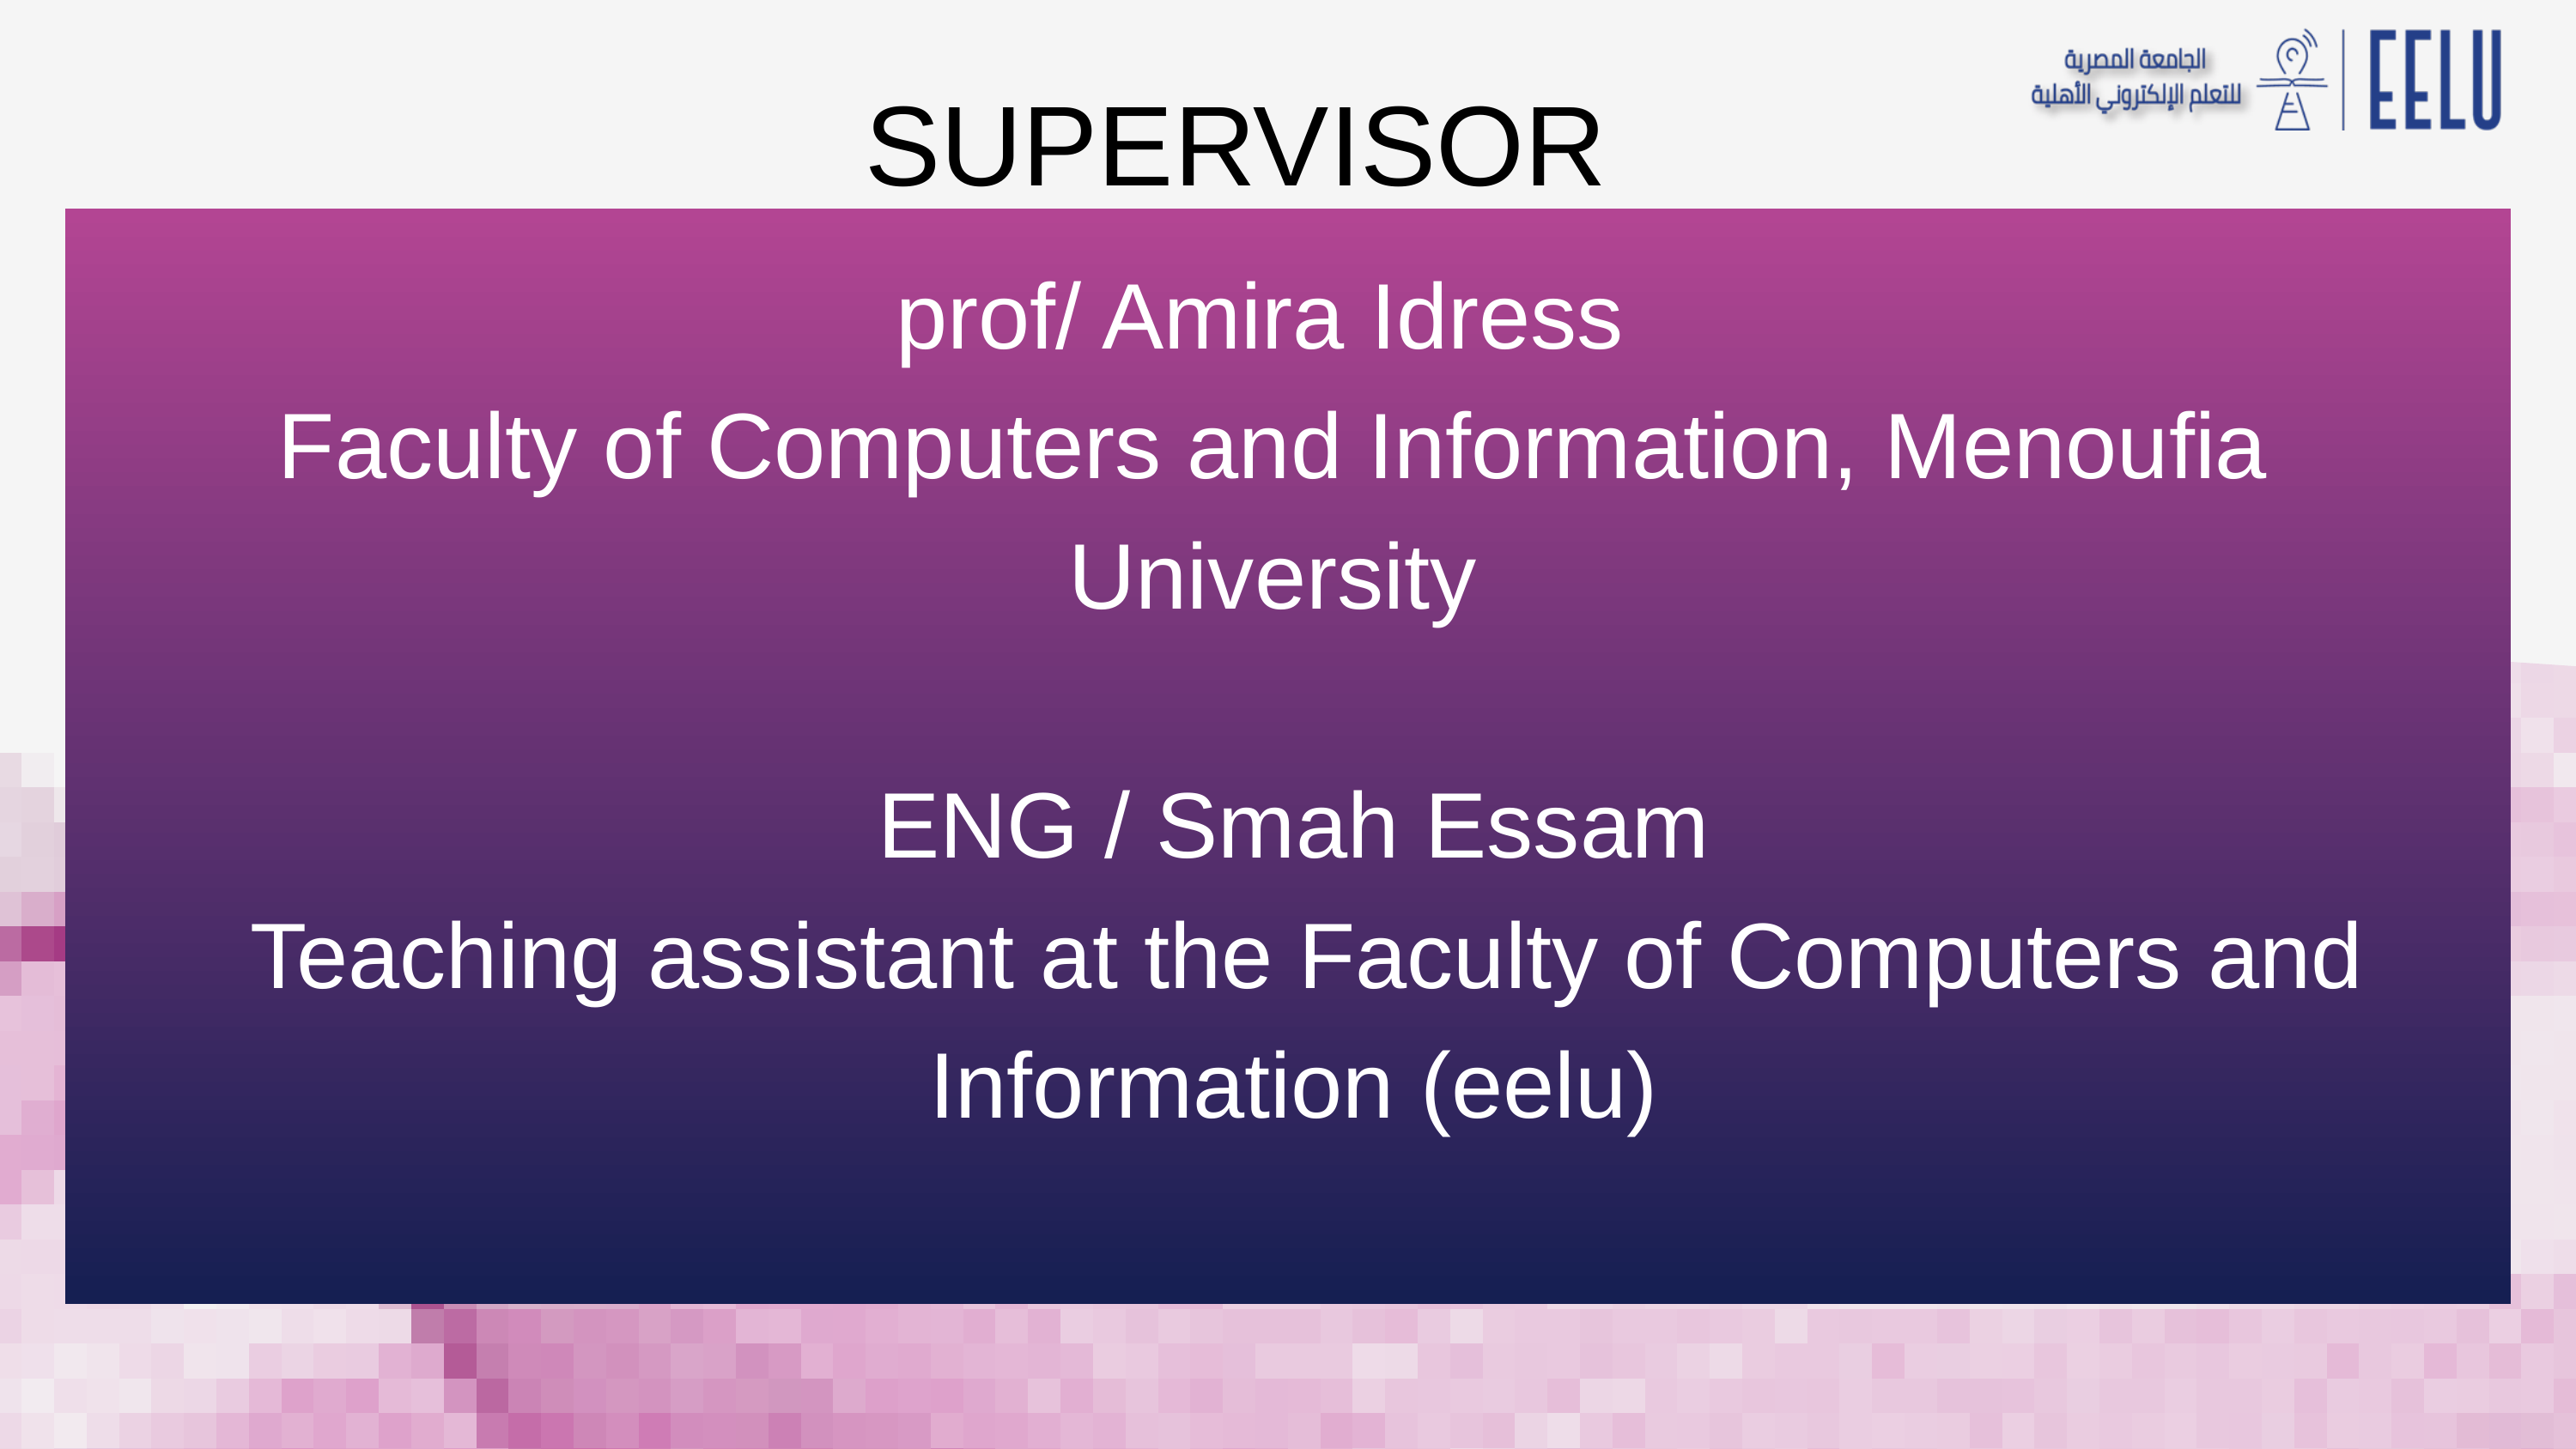

SUPERVISOR

prof/ Amira Idress
Faculty of Computers and Information, Menoufia University

ENG / Smah Essam
Teaching assistant at the Faculty of Computers and Information (eelu)